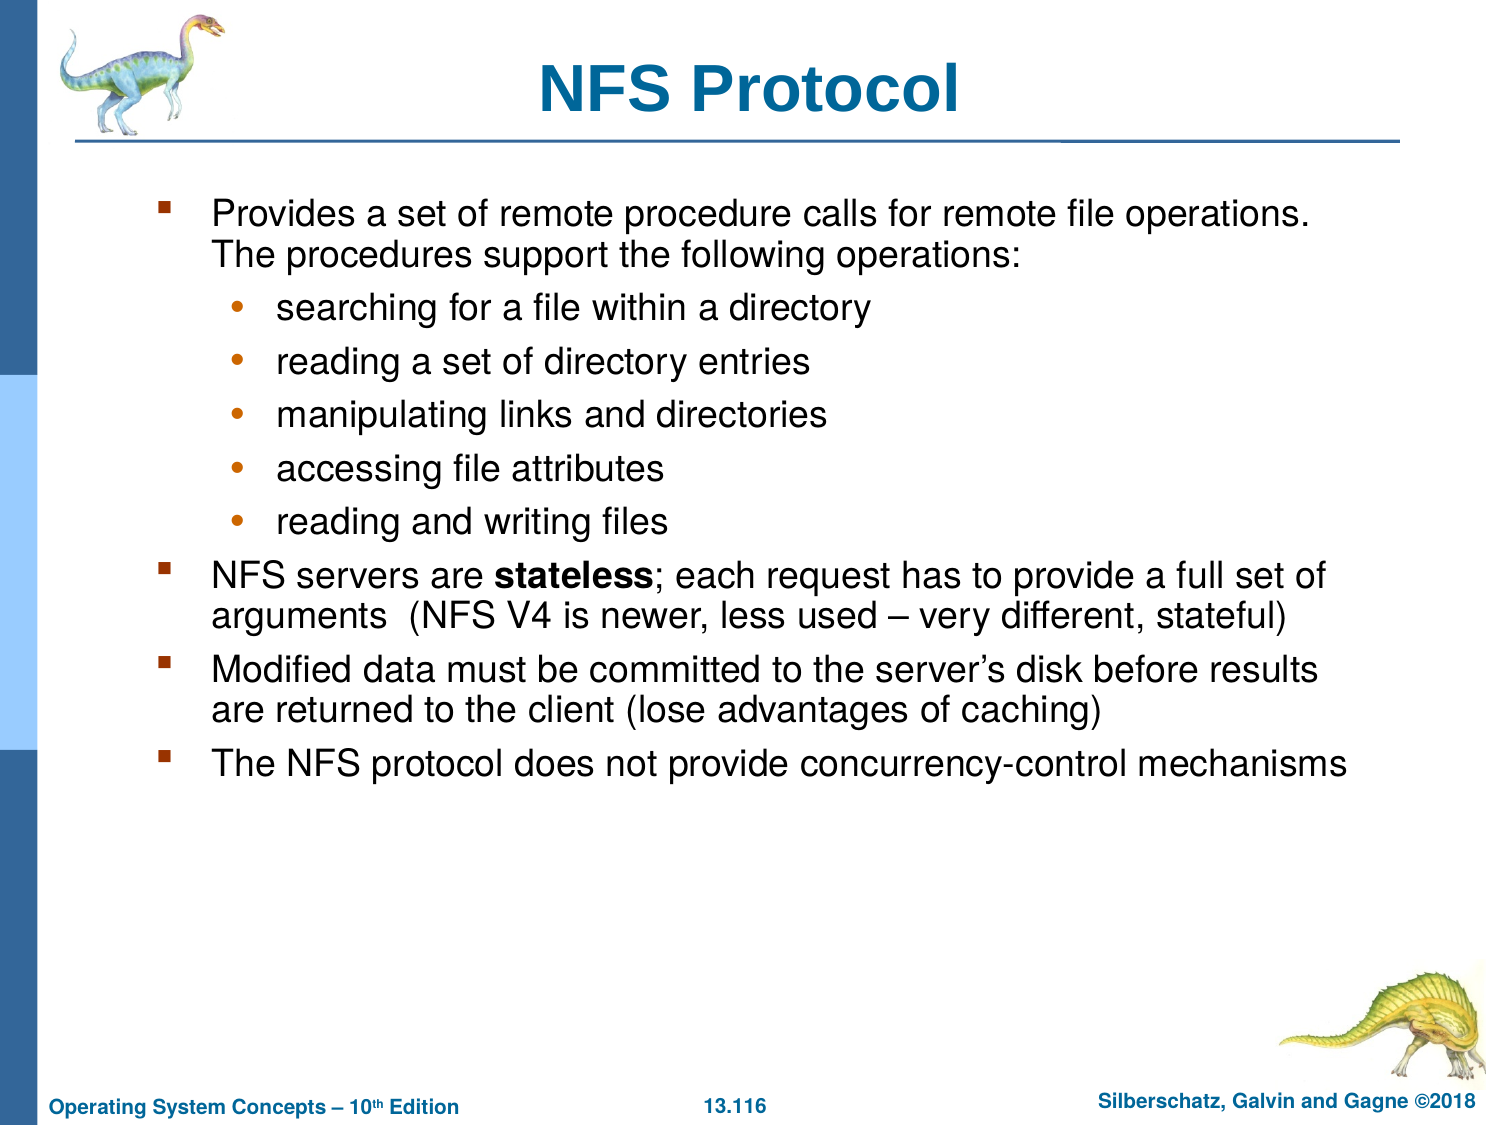

# NFS Protocol
Provides a set of remote procedure calls for remote file operations.  The procedures support the following operations:
searching for a file within a directory
reading a set of directory entries
manipulating links and directories
accessing file attributes
reading and writing files
NFS servers are stateless; each request has to provide a full set of arguments  (NFS V4 is newer, less used – very different, stateful)
Modified data must be committed to the server’s disk before results are returned to the client (lose advantages of caching)
The NFS protocol does not provide concurrency-control mechanisms